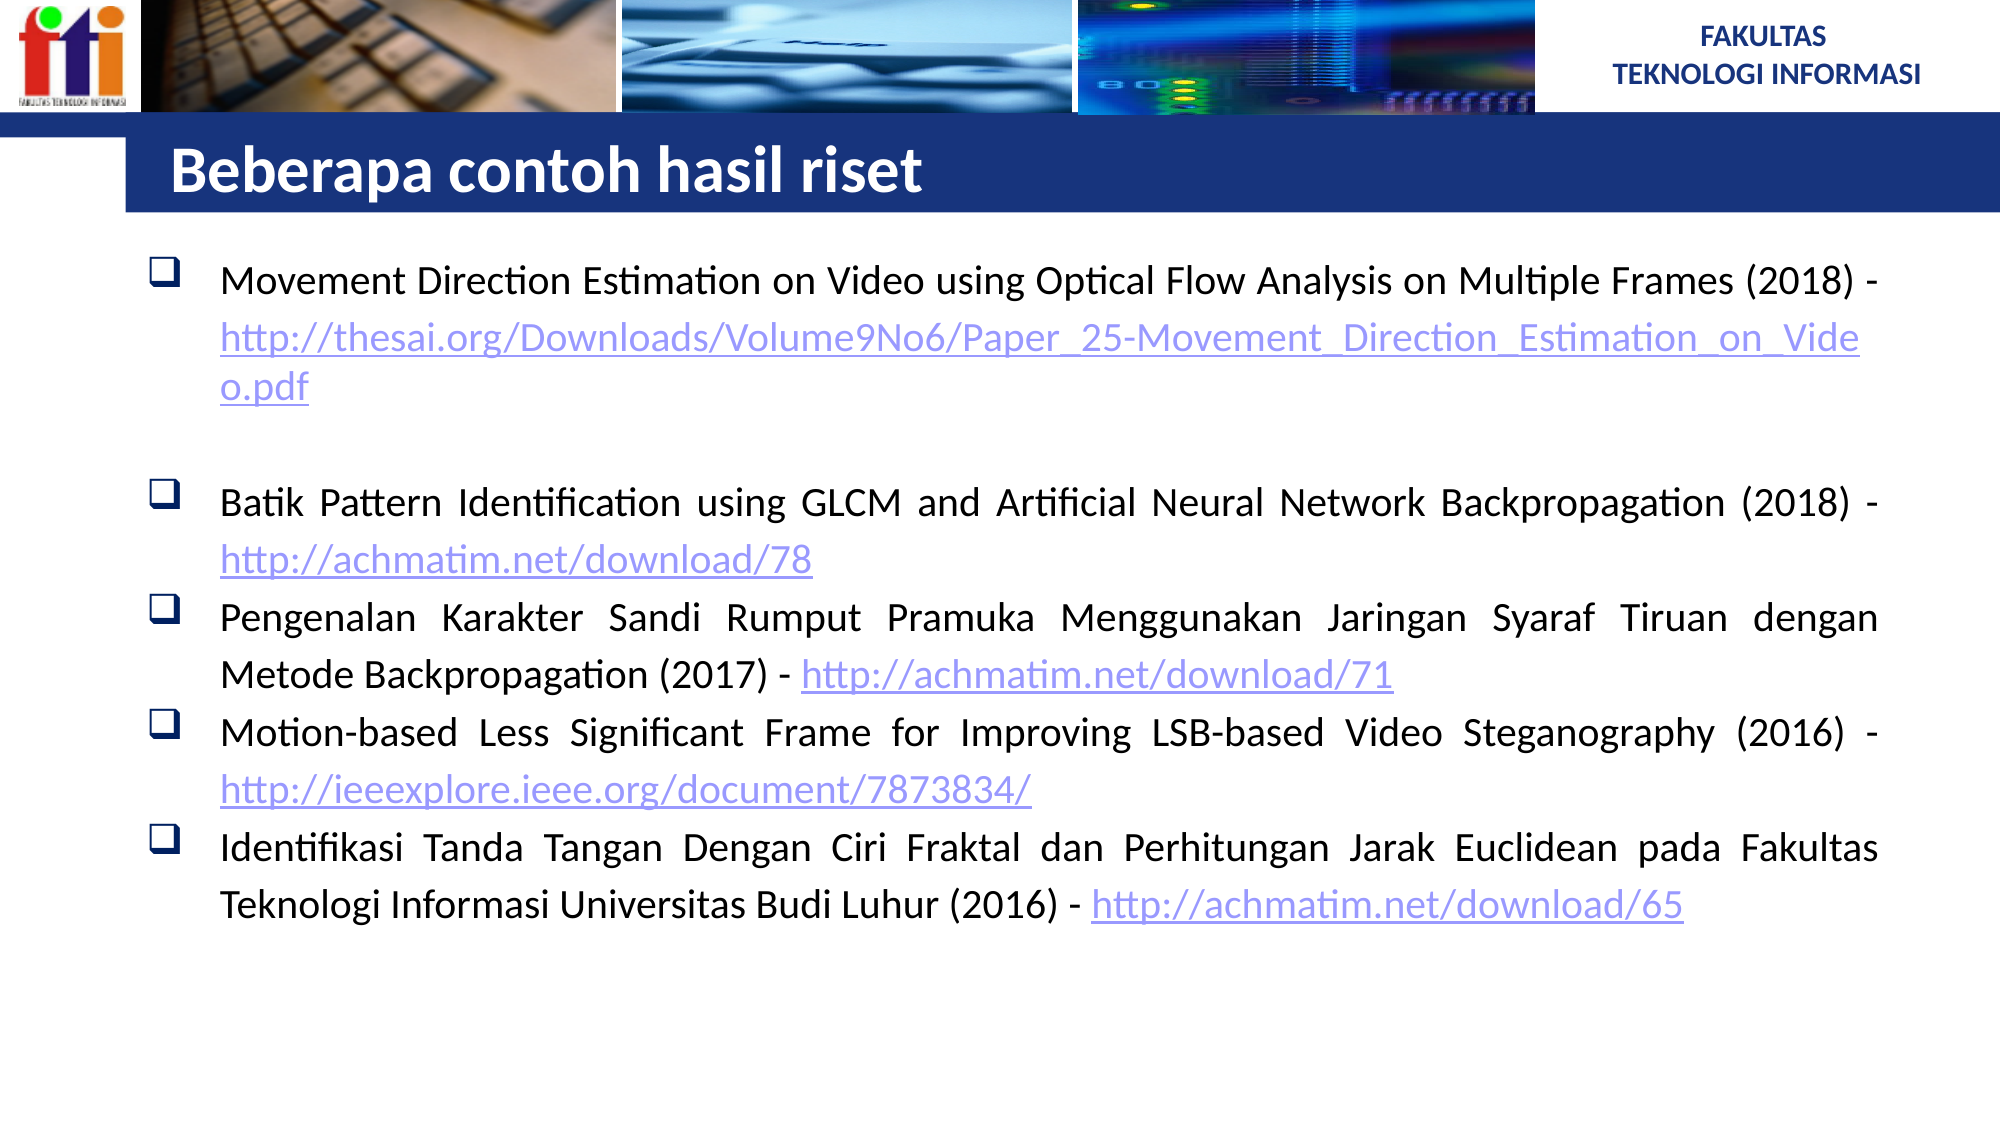

# Beberapa contoh hasil riset
Movement Direction Estimation on Video using Optical Flow Analysis on Multiple Frames (2018) - http://thesai.org/Downloads/Volume9No6/Paper_25-Movement_Direction_Estimation_on_Video.pdf
Batik Pattern Identification using GLCM and Artificial Neural Network Backpropagation (2018) - http://achmatim.net/download/78
Pengenalan Karakter Sandi Rumput Pramuka Menggunakan Jaringan Syaraf Tiruan dengan Metode Backpropagation (2017) - http://achmatim.net/download/71
Motion-based Less Significant Frame for Improving LSB-based Video Steganography (2016) - http://ieeexplore.ieee.org/document/7873834/
Identifikasi Tanda Tangan Dengan Ciri Fraktal dan Perhitungan Jarak Euclidean pada Fakultas Teknologi Informasi Universitas Budi Luhur (2016) - http://achmatim.net/download/65